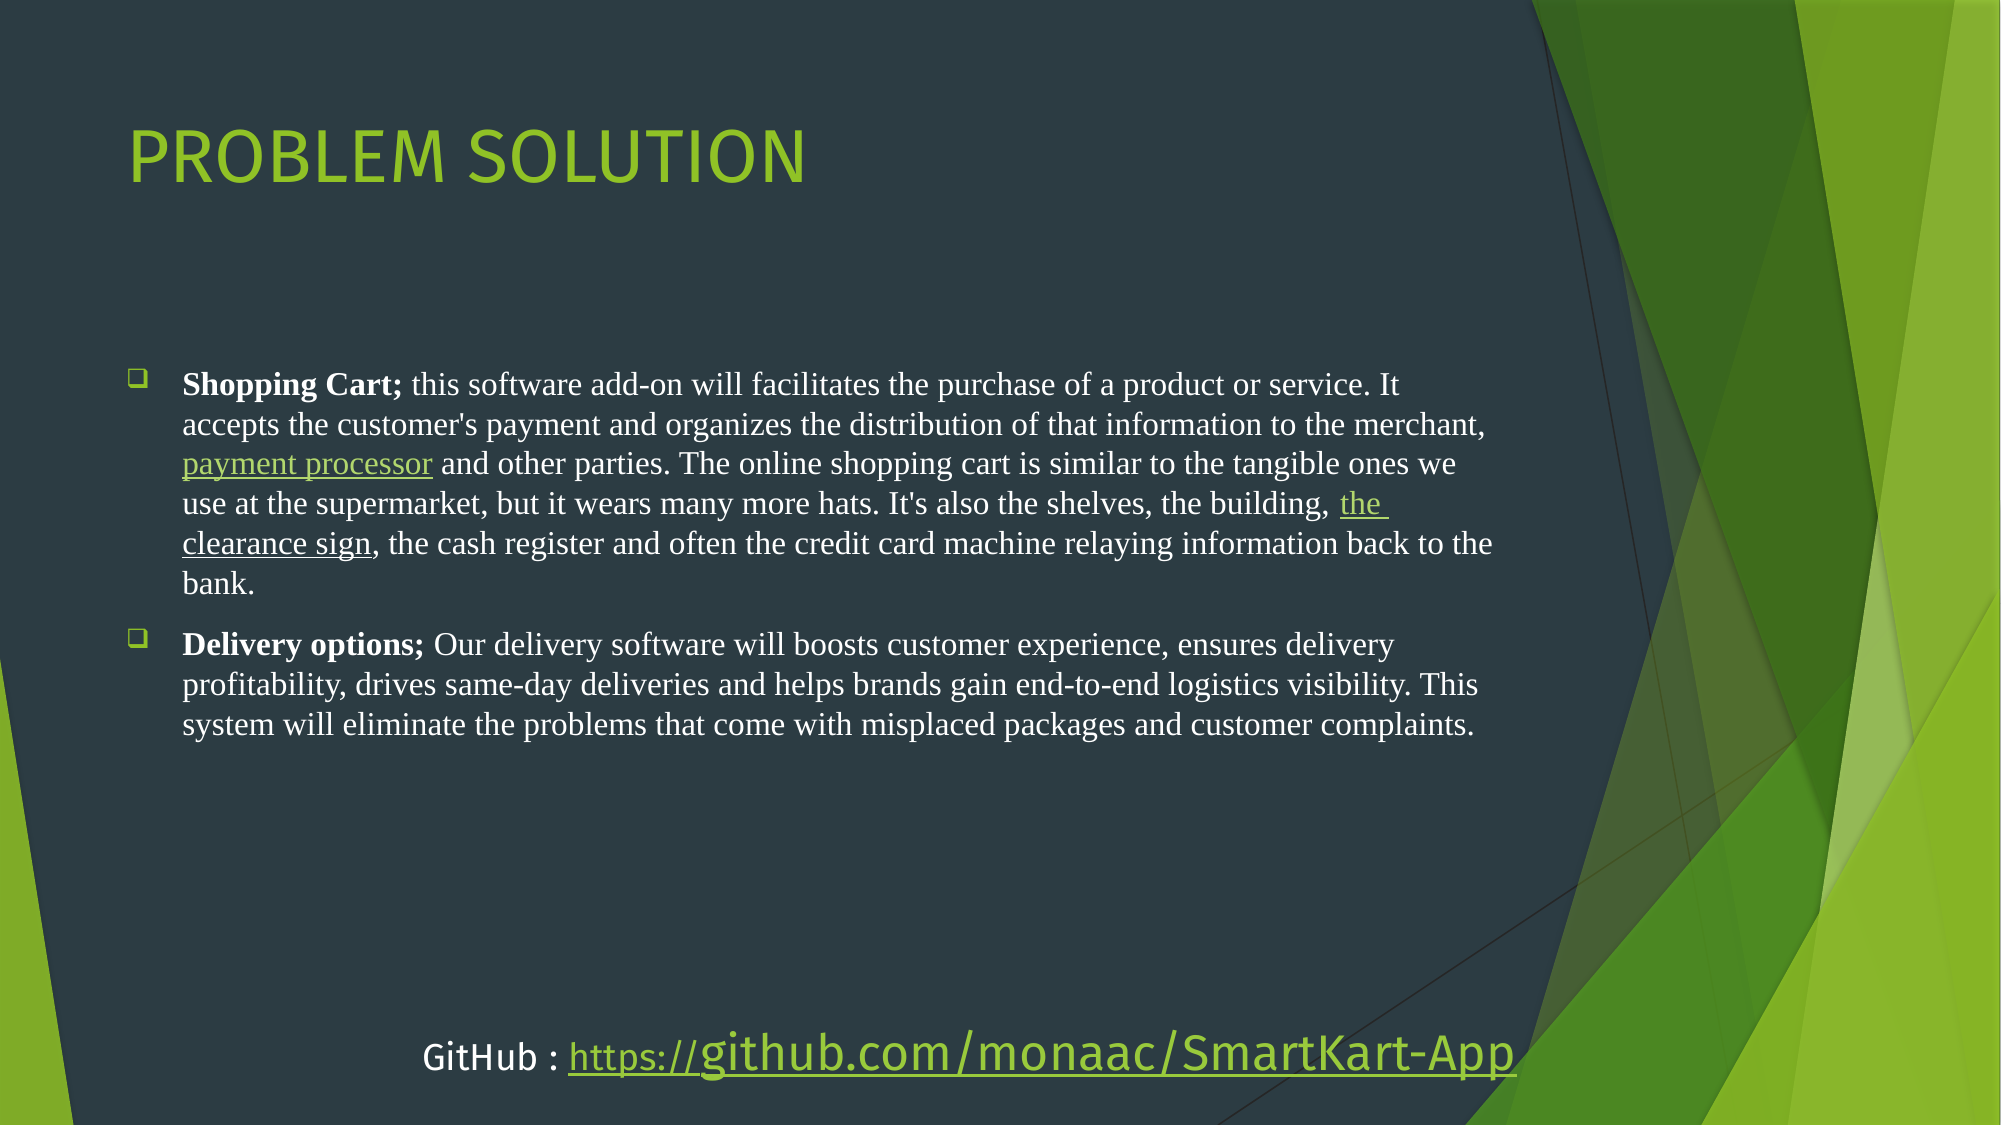

# PROBLEM SOLUTION
Shopping Cart; this software add-on will facilitates the purchase of a product or service. It accepts the customer's payment and organizes the distribution of that information to the merchant, payment processor and other parties. The online shopping cart is similar to the tangible ones we use at the supermarket, but it wears many more hats. It's also the shelves, the building, the clearance sign, the cash register and often the credit card machine relaying information back to the bank.
Delivery options; Our delivery software will boosts customer experience, ensures delivery profitability, drives same-day deliveries and helps brands gain end-to-end logistics visibility. This system will eliminate the problems that come with misplaced packages and customer complaints.

GitHub : https://github.com/monaac/SmartKart-App